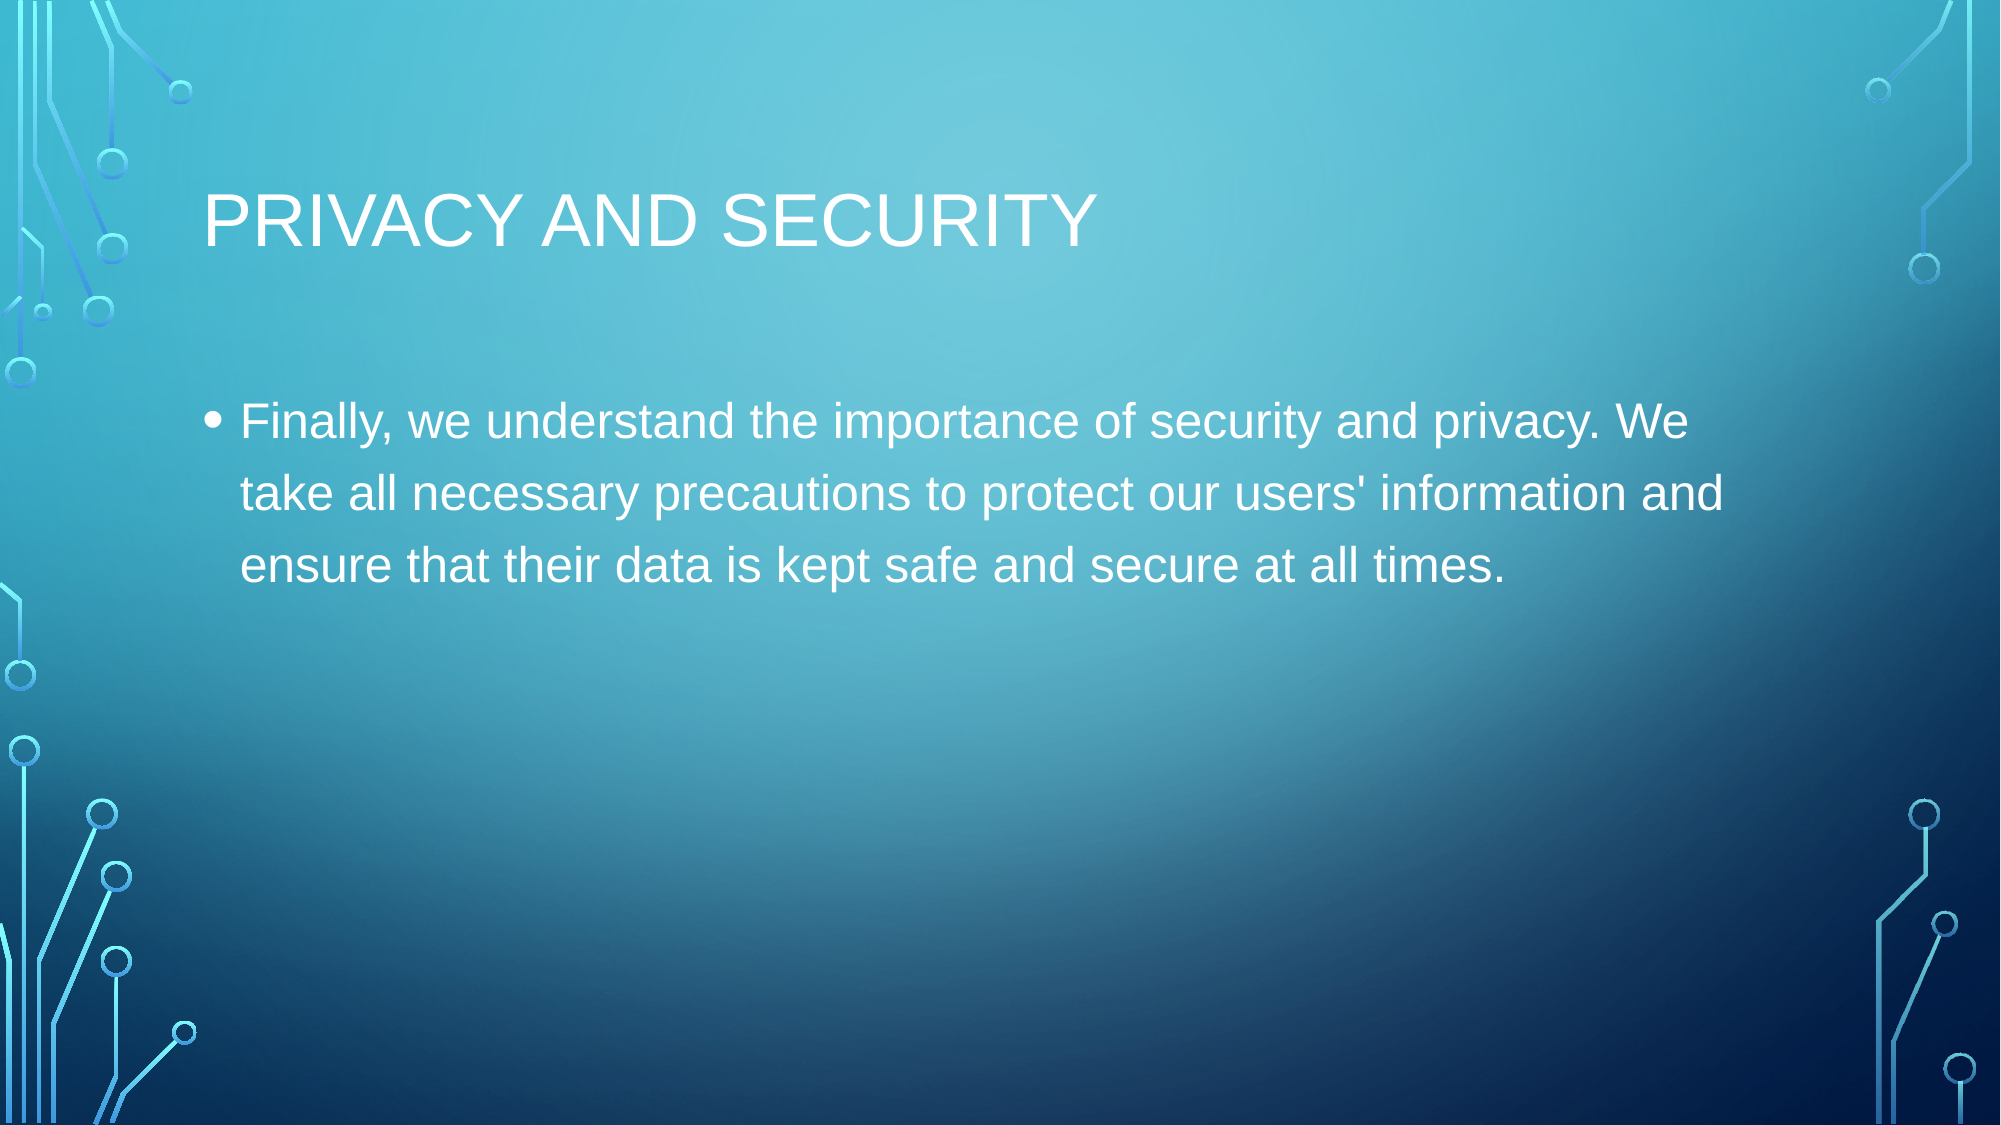

# Privacy and security
Finally, we understand the importance of security and privacy. We take all necessary precautions to protect our users' information and ensure that their data is kept safe and secure at all times.